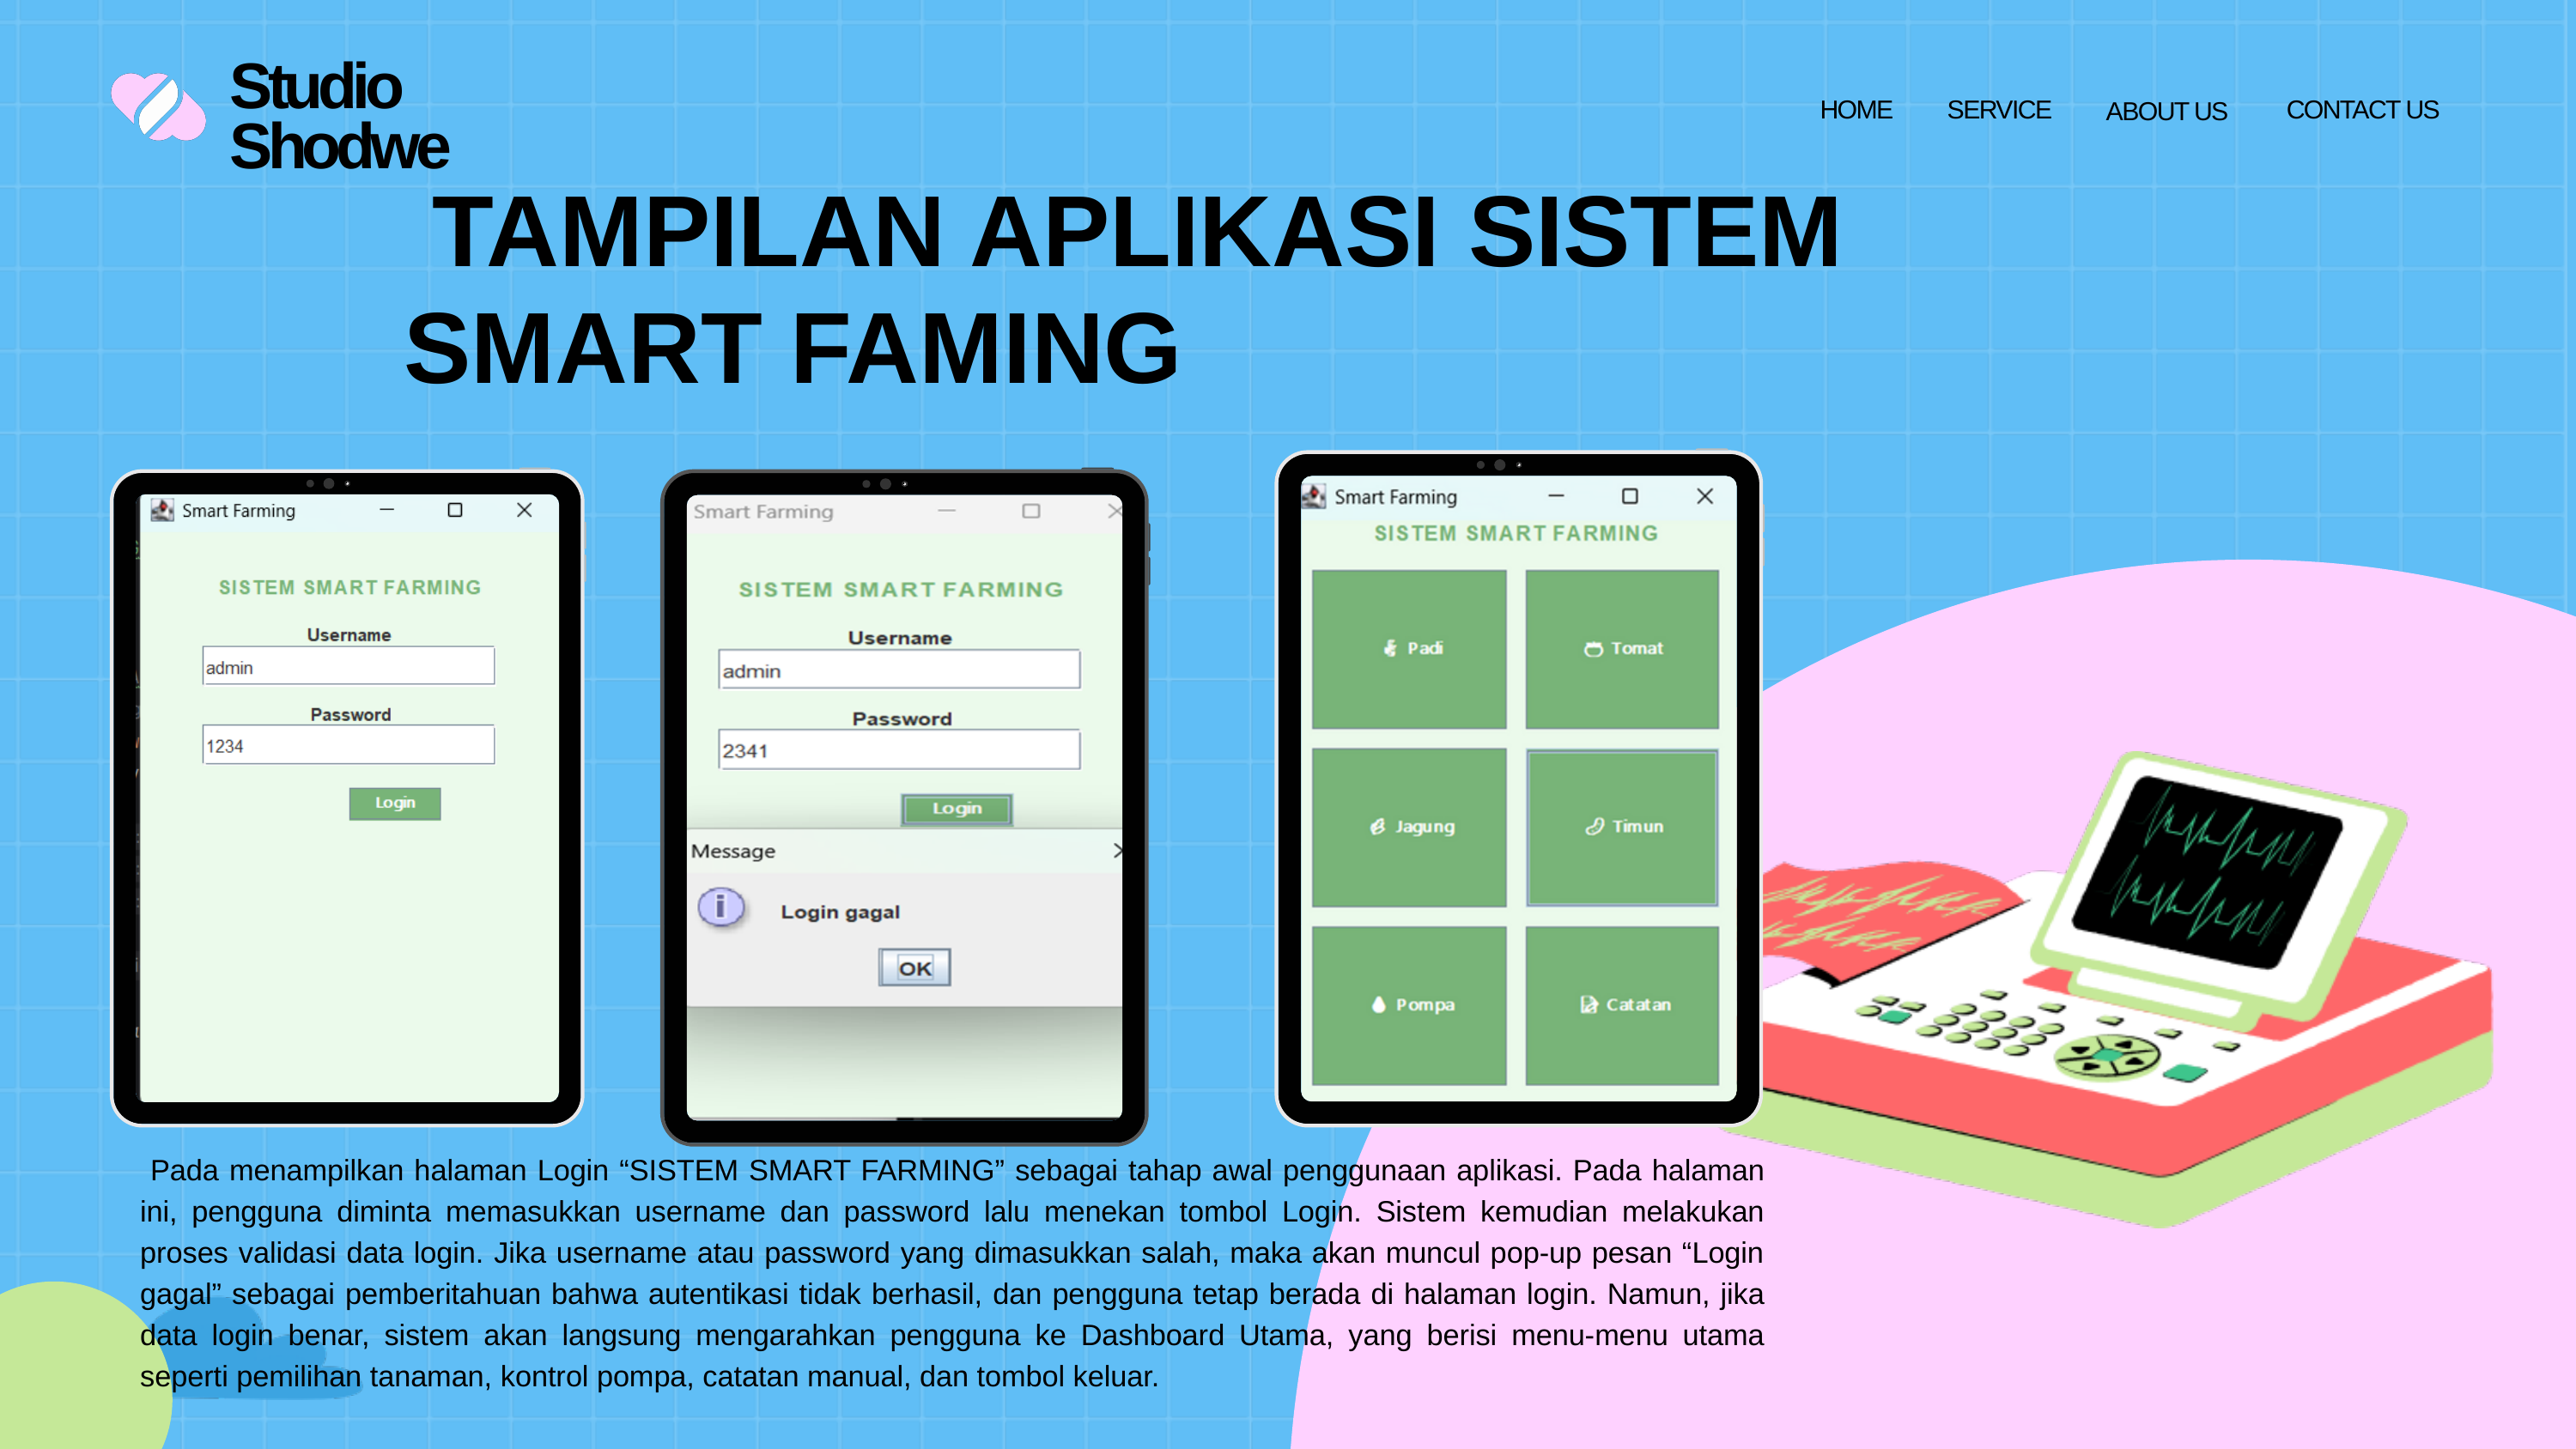

Studio Shodwe

HOME
SERVICE
CONTACT US
ABOUT US
 TAMPILAN APLIKASI SISTEM SMART FAMING

 Pada menampilkan halaman Login “SISTEM SMART FARMING” sebagai tahap awal penggunaan aplikasi. Pada halaman ini, pengguna diminta memasukkan username dan password lalu menekan tombol Login. Sistem kemudian melakukan proses validasi data login. Jika username atau password yang dimasukkan salah, maka akan muncul pop-up pesan “Login gagal” sebagai pemberitahuan bahwa autentikasi tidak berhasil, dan pengguna tetap berada di halaman login. Namun, jika data login benar, sistem akan langsung mengarahkan pengguna ke Dashboard Utama, yang berisi menu-menu utama seperti pemilihan tanaman, kontrol pompa, catatan manual, dan tombol keluar.